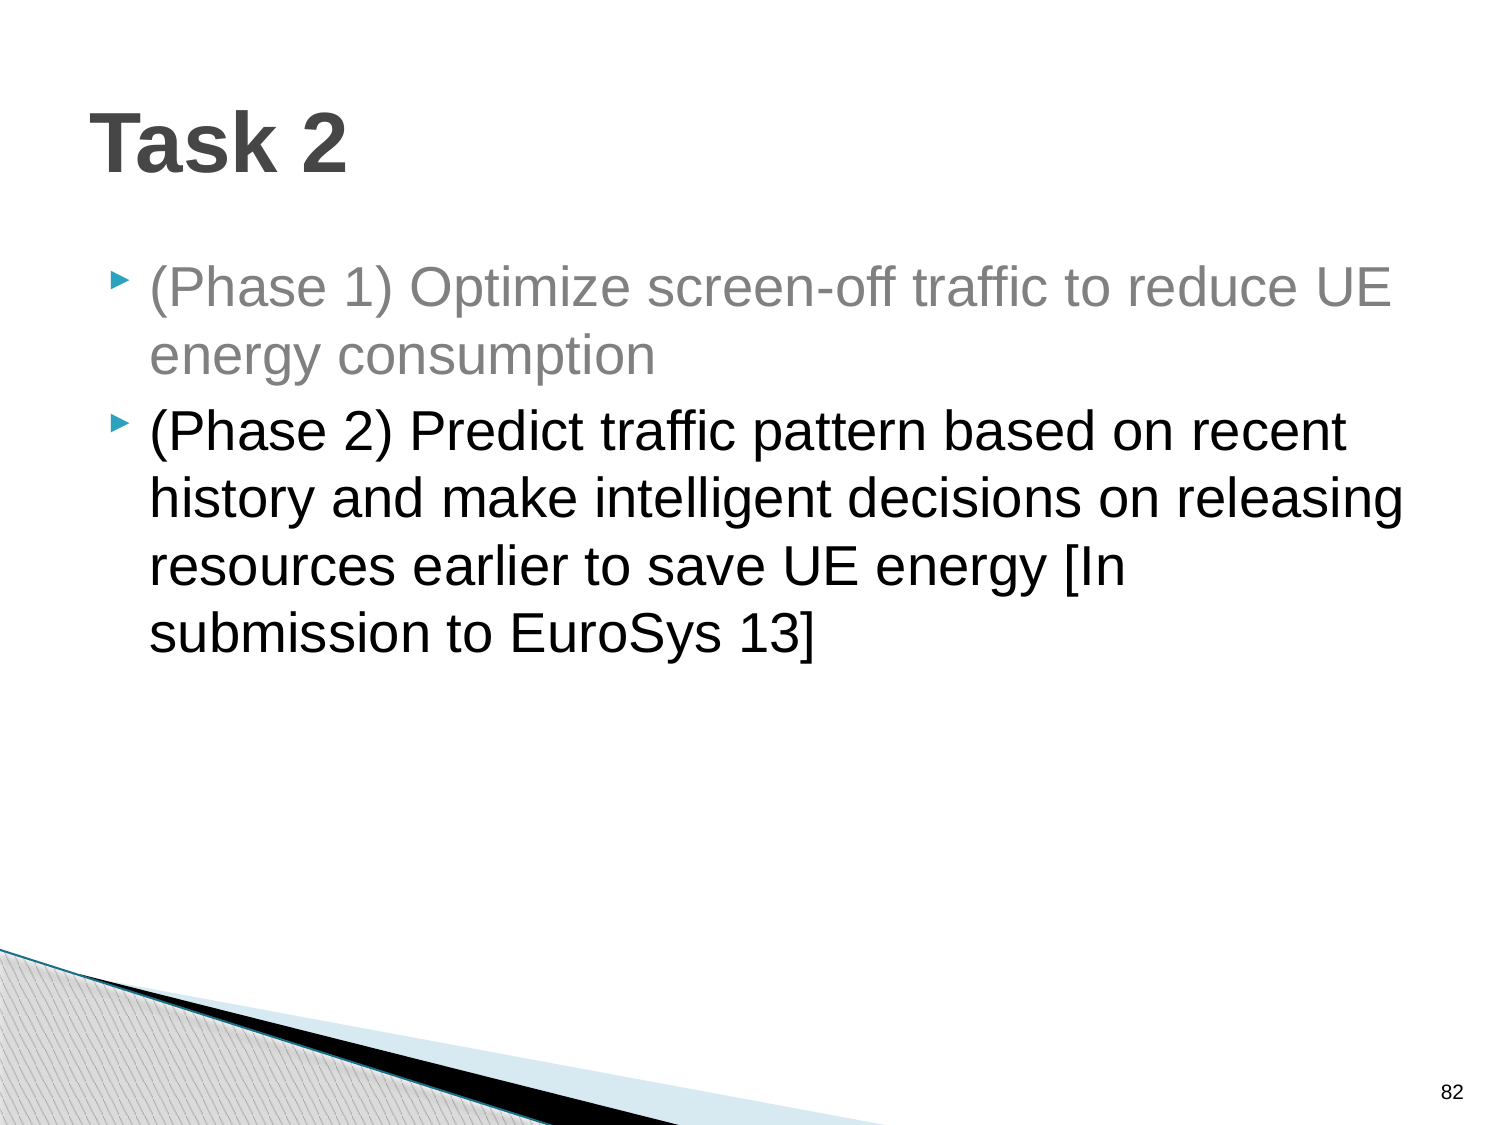

# Task 2
(Phase 1) Optimize screen-off traffic to reduce UE energy consumption
(Phase 2) Predict traffic pattern based on recent history and make intelligent decisions on releasing resources earlier to save UE energy [In submission to EuroSys 13]
82